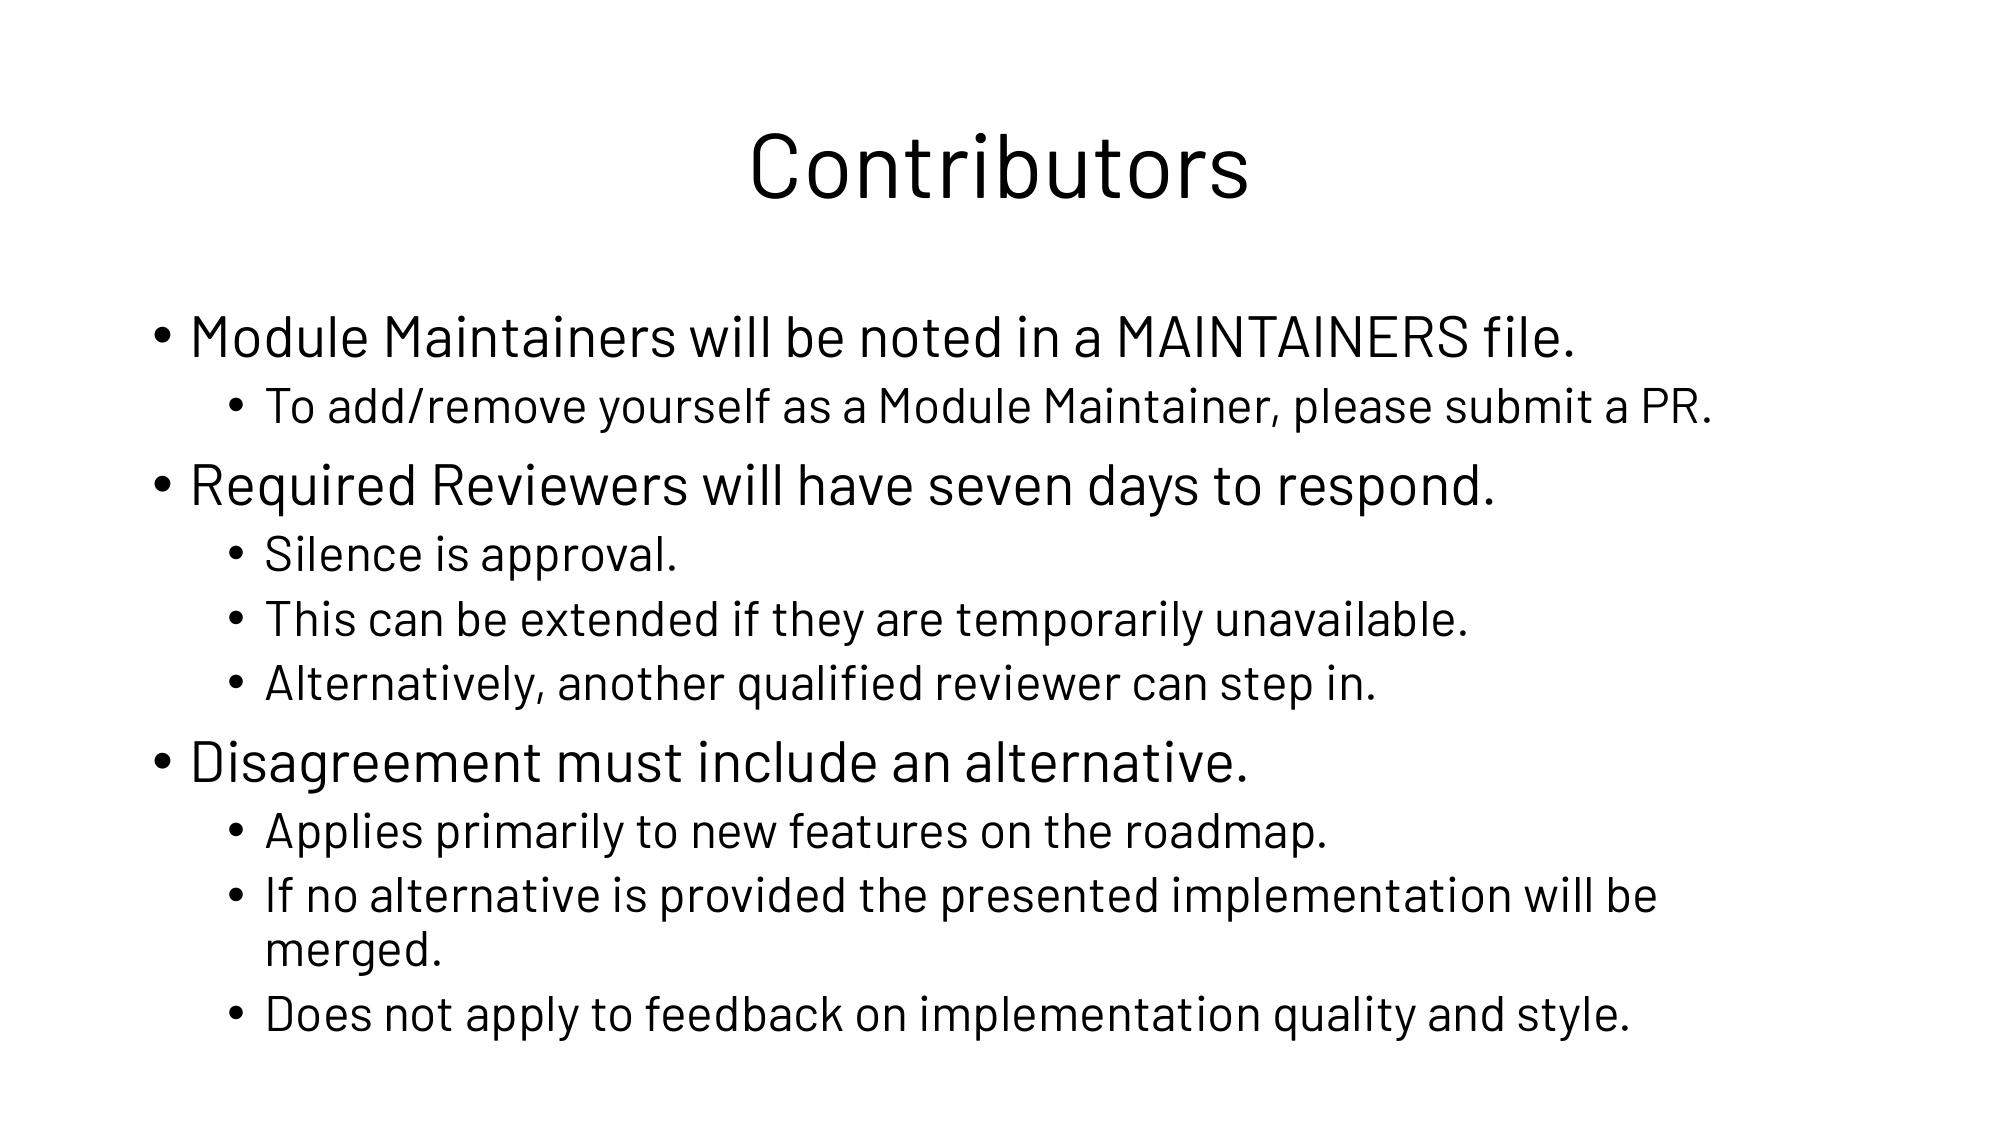

# Contributors
Module Maintainers will be noted in a MAINTAINERS file.
To add/remove yourself as a Module Maintainer, please submit a PR.
Required Reviewers will have seven days to respond.
Silence is approval.
This can be extended if they are temporarily unavailable.
Alternatively, another qualified reviewer can step in.
Disagreement must include an alternative.
Applies primarily to new features on the roadmap.
If no alternative is provided the presented implementation will be merged.
Does not apply to feedback on implementation quality and style.